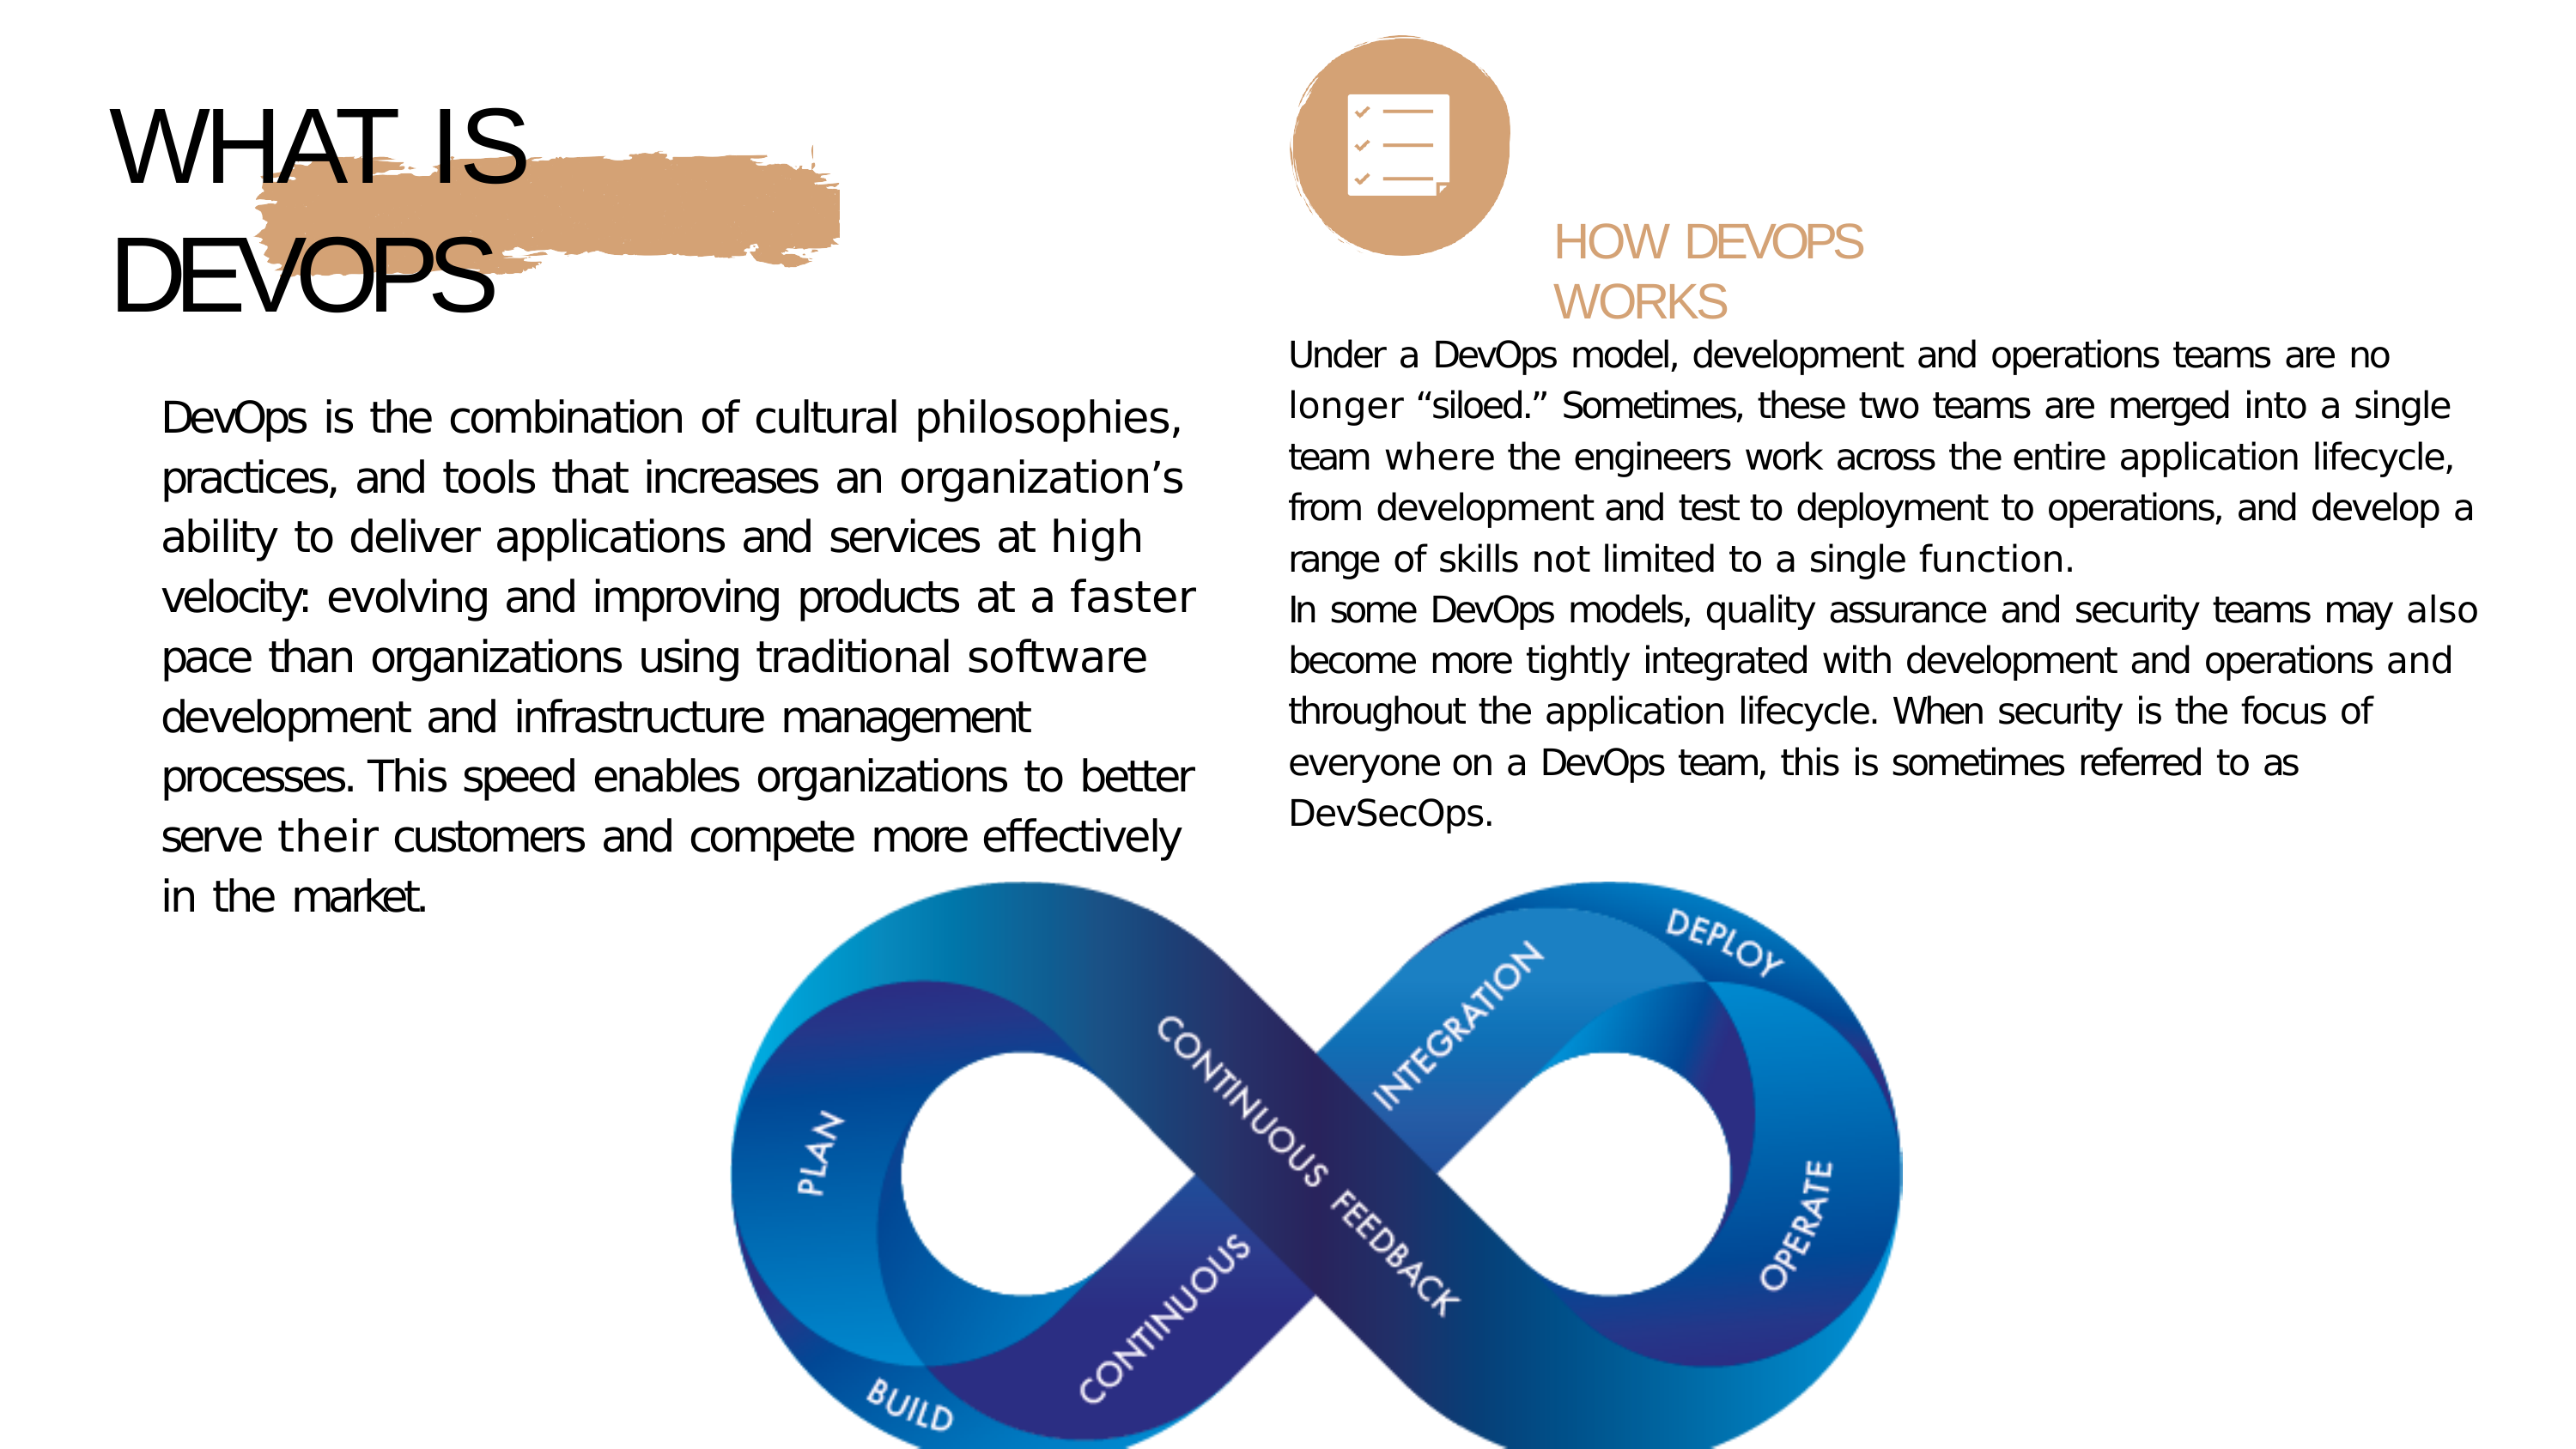

# WHAT IS DEVOPS
HOW DEVOPS WORKS
Under a DevOps model, development and operations teams are no longer “siloed.” Sometimes, these two teams are merged into a single team where the engineers work across the entire application lifecycle, from development and test to deployment to operations, and develop a range of skills not limited to a single function.
In some DevOps models, quality assurance and security teams may also become more tightly integrated with development and operations and throughout the application lifecycle. When security is the focus of everyone on a DevOps team, this is sometimes referred to as DevSecOps.
DevOps is the combination of cultural philosophies, practices, and tools that increases an organization’s ability to deliver applications and services at high velocity: evolving and improving products at a faster pace than organizations using traditional software development and infrastructure management processes. This speed enables organizations to better serve their customers and compete more effectively in the market.